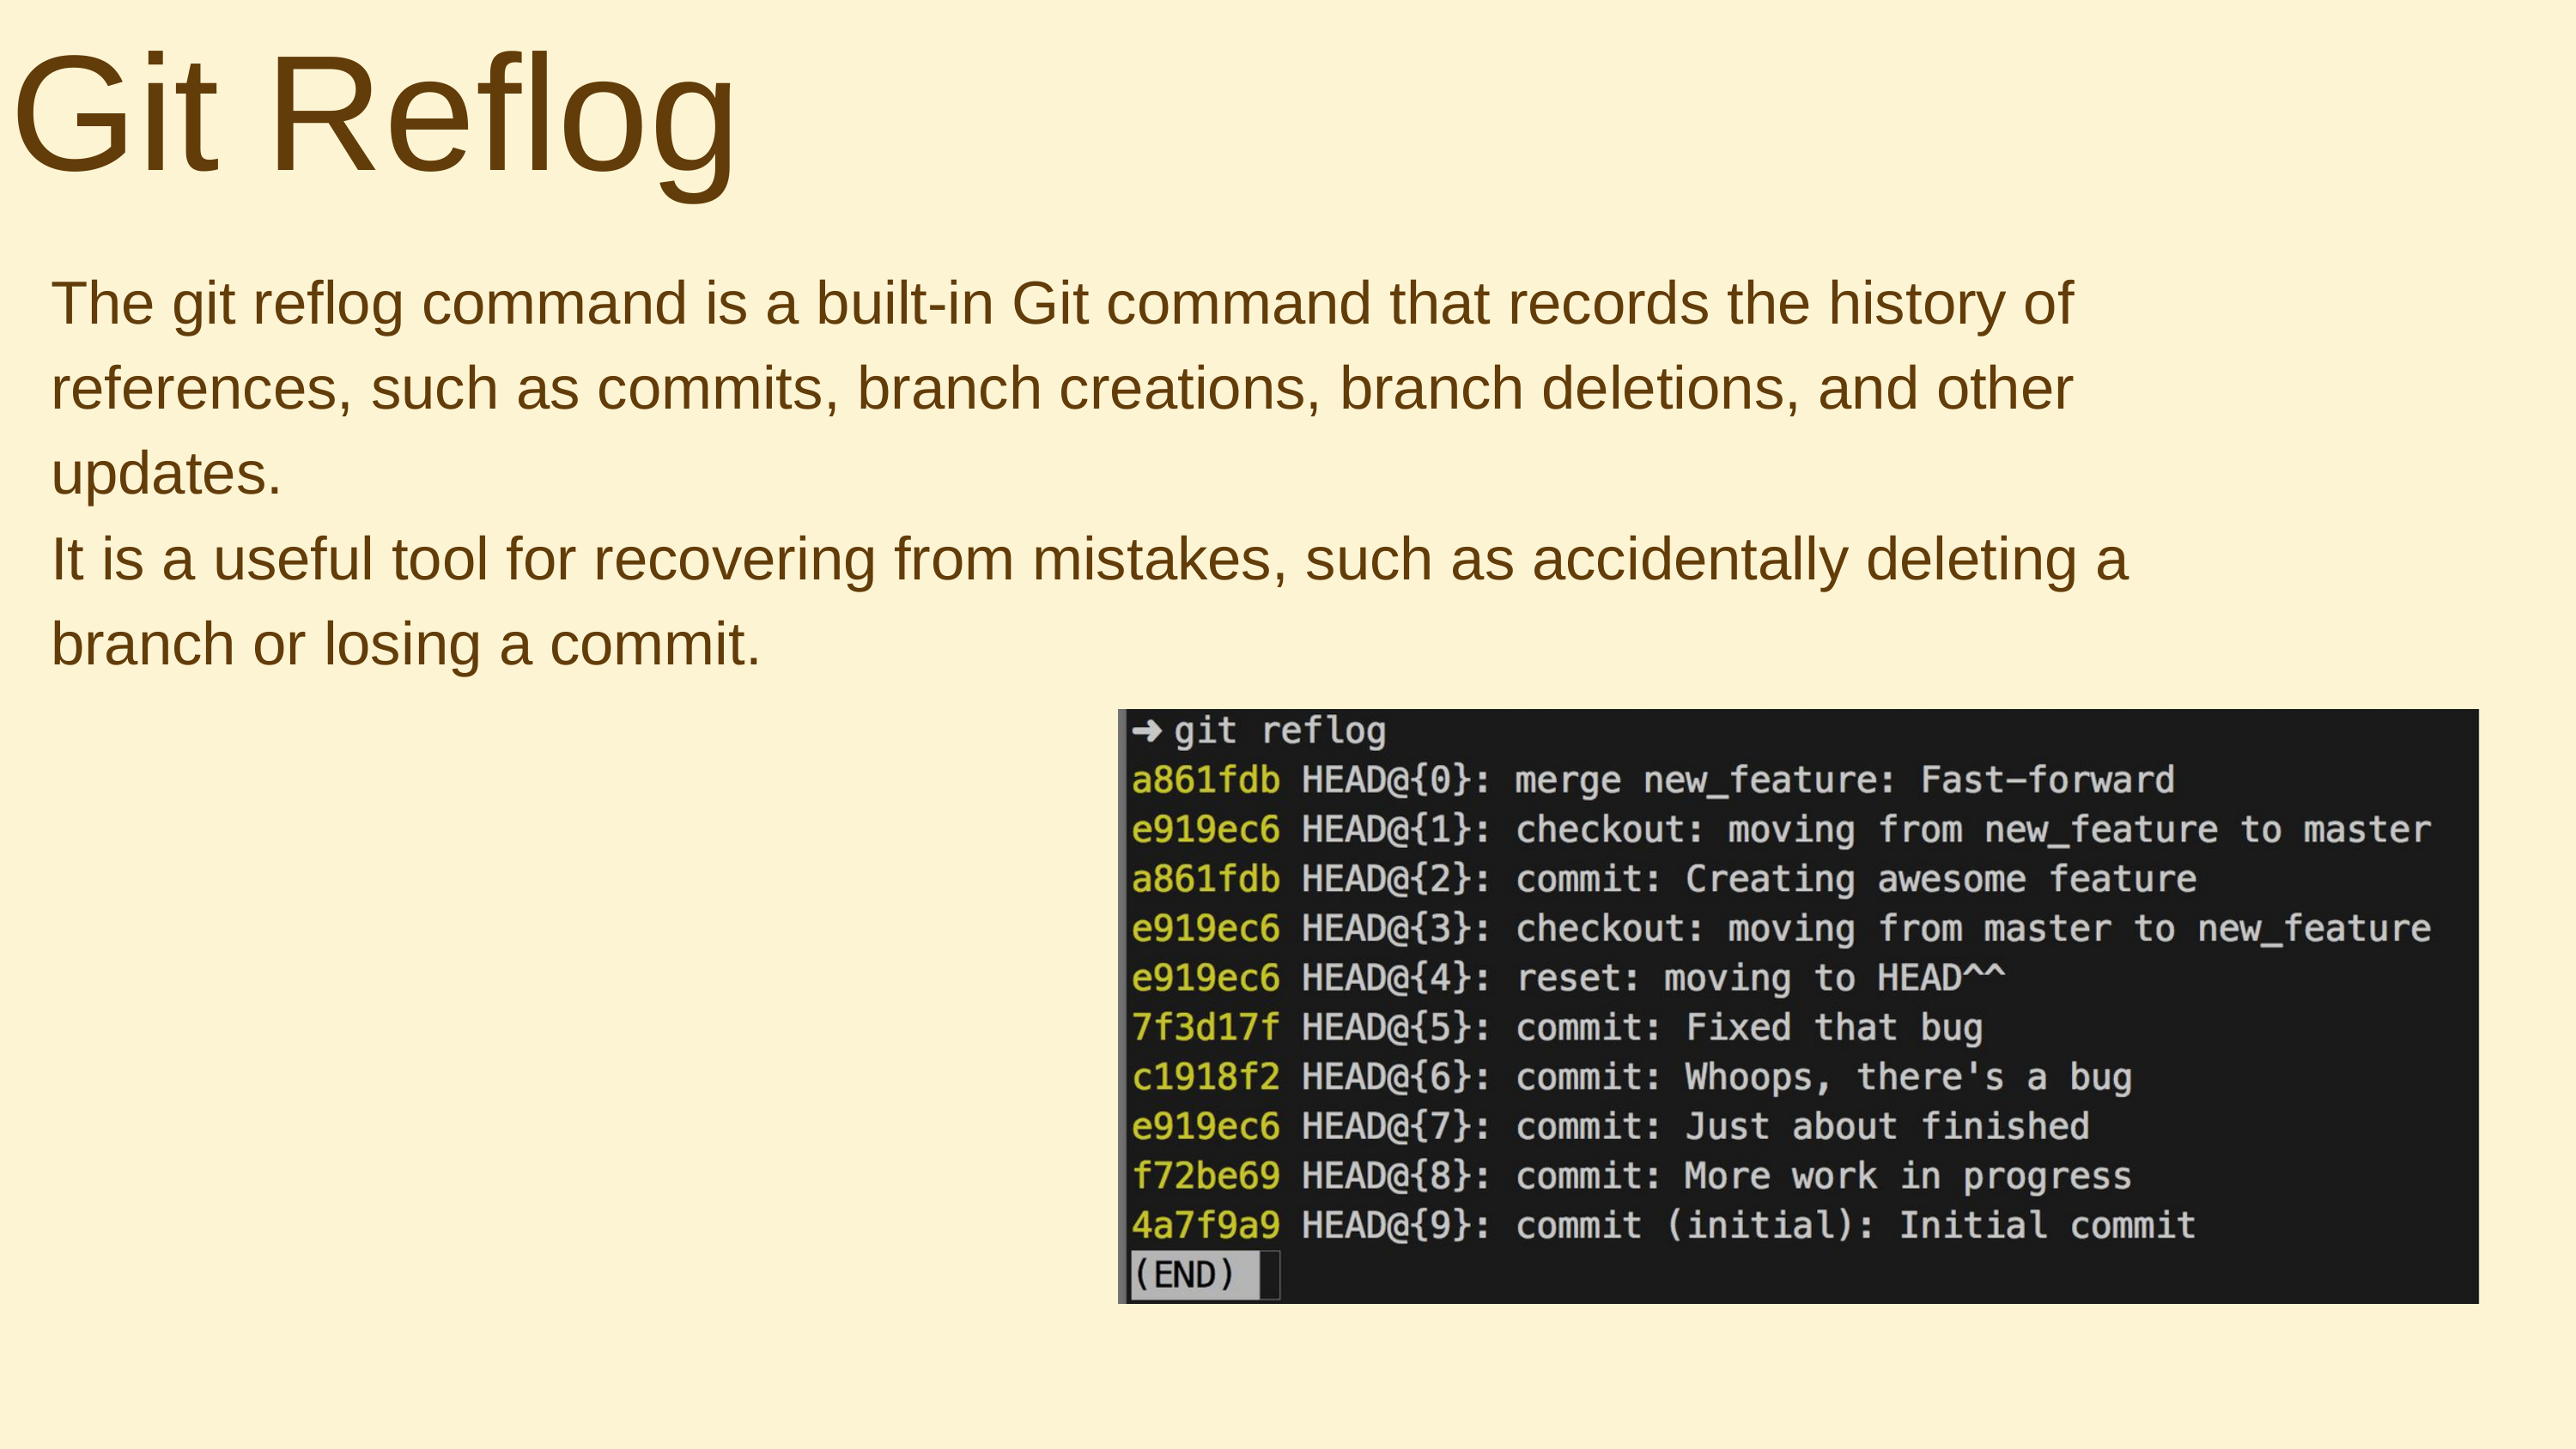

Git Reflog
The git reflog command is a built-in Git command that records the history of references, such as commits, branch creations, branch deletions, and other updates.
It is a useful tool for recovering from mistakes, such as accidentally deleting a branch or losing a commit.